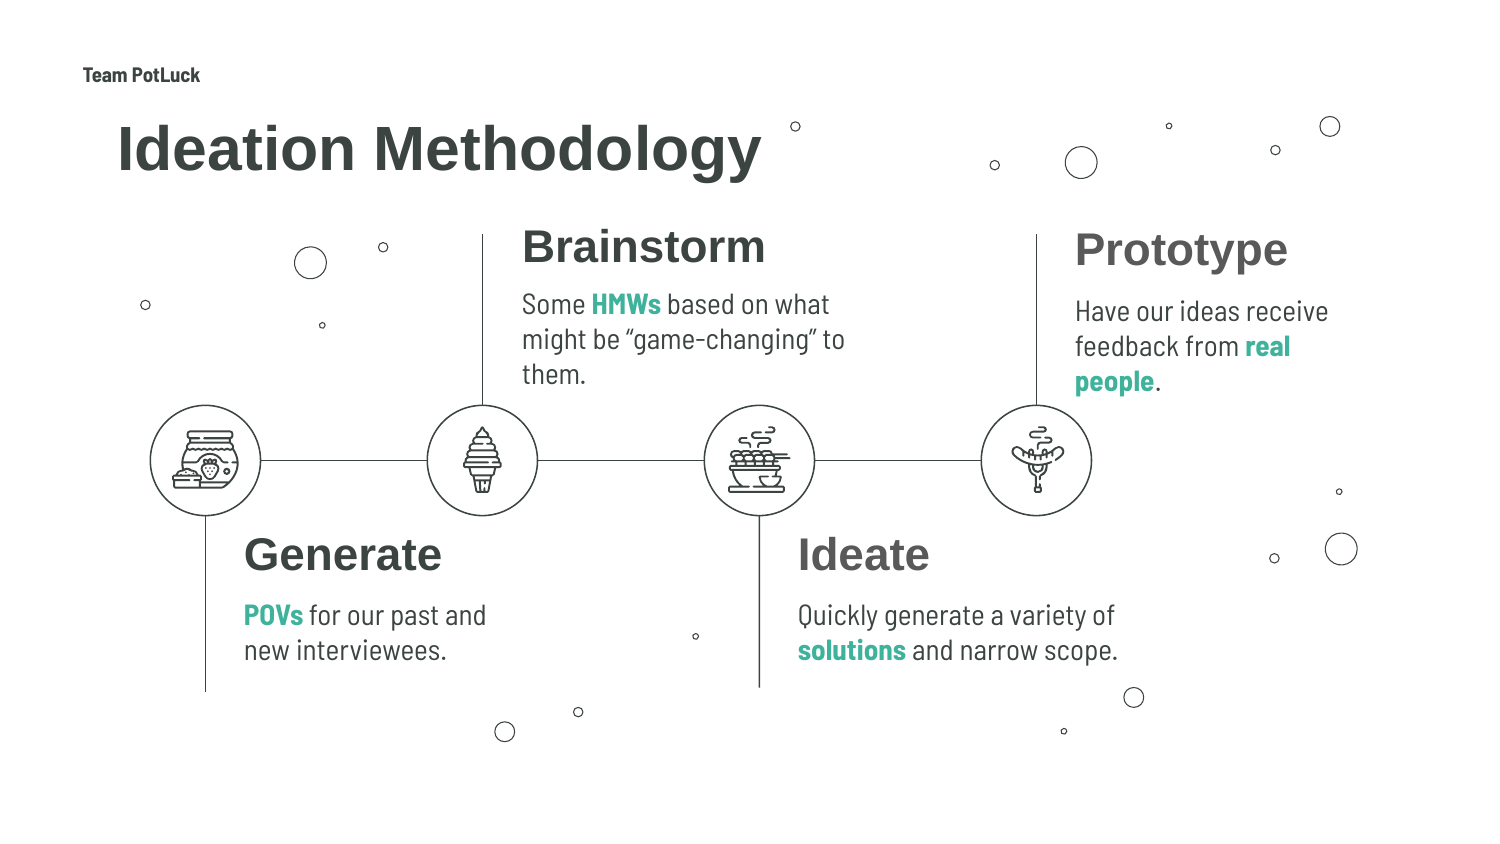

Team PotLuck
Ideation Methodology

Brainstorm
Prototype

Some HMWs based on what might be “game-changing” to them.
Have our ideas receive feedback from real people.

Generate
Ideate

Quickly generate a variety of solutions and narrow scope.
POVs for our past and new interviewees.